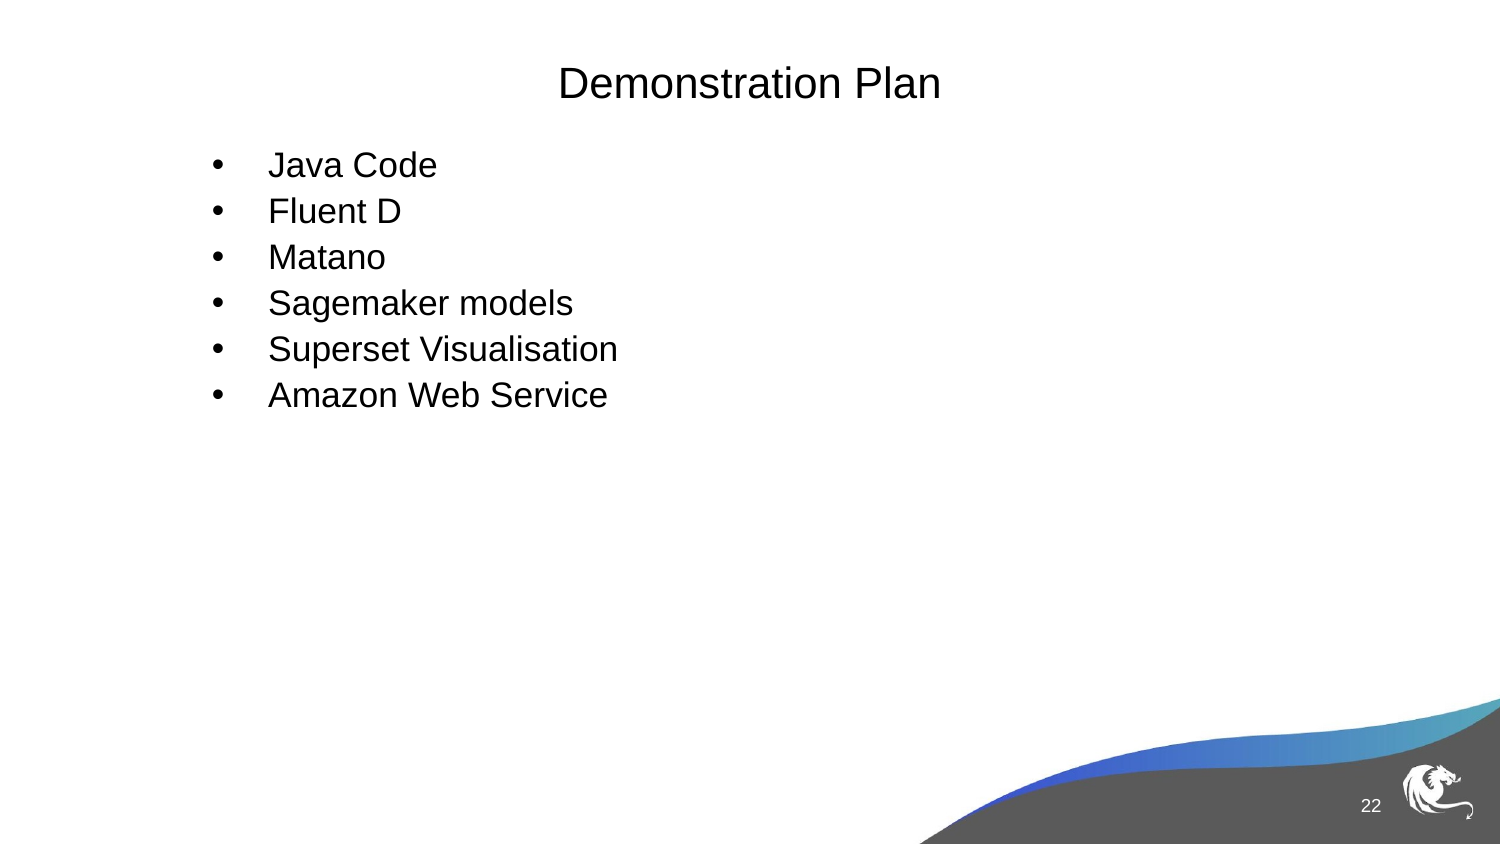

# Demonstration Plan
Java Code
Fluent D
Matano
Sagemaker models
Superset Visualisation
Amazon Web Service
22